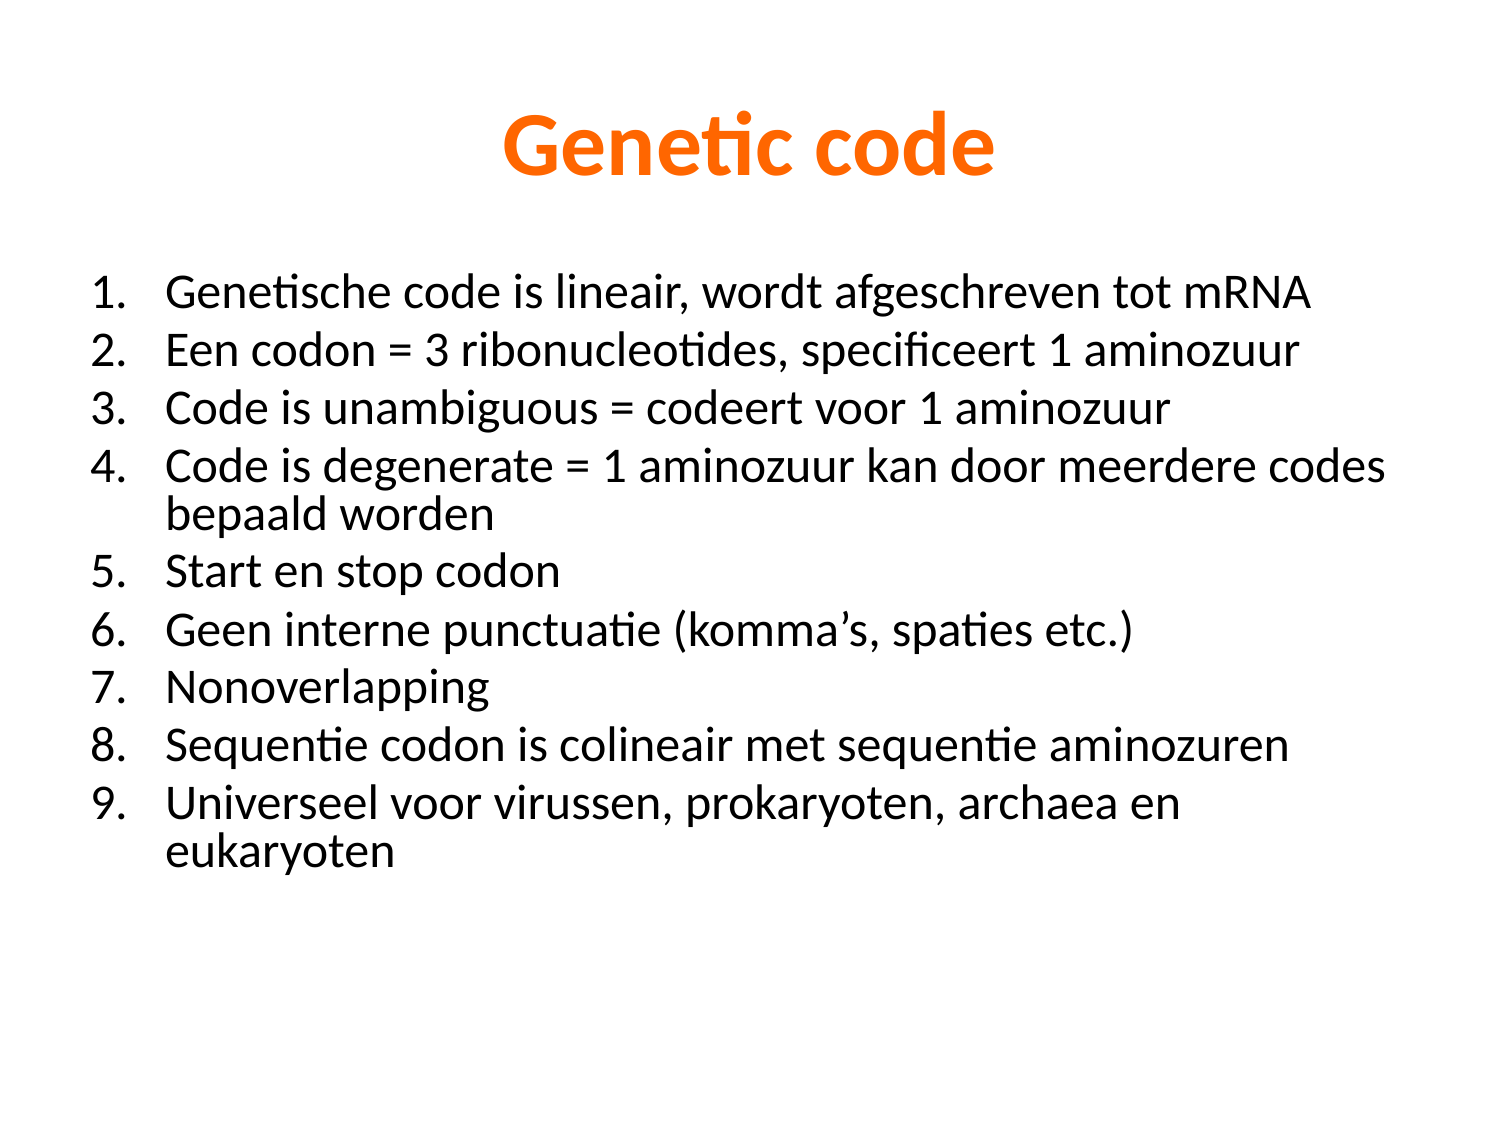

# Genetic code
Genetische code is lineair, wordt afgeschreven tot mRNA
Een codon = 3 ribonucleotides, specificeert 1 aminozuur
Code is unambiguous = codeert voor 1 aminozuur
Code is degenerate = 1 aminozuur kan door meerdere codes bepaald worden
Start en stop codon
Geen interne punctuatie (komma’s, spaties etc.)
Nonoverlapping
Sequentie codon is colineair met sequentie aminozuren
Universeel voor virussen, prokaryoten, archaea en eukaryoten